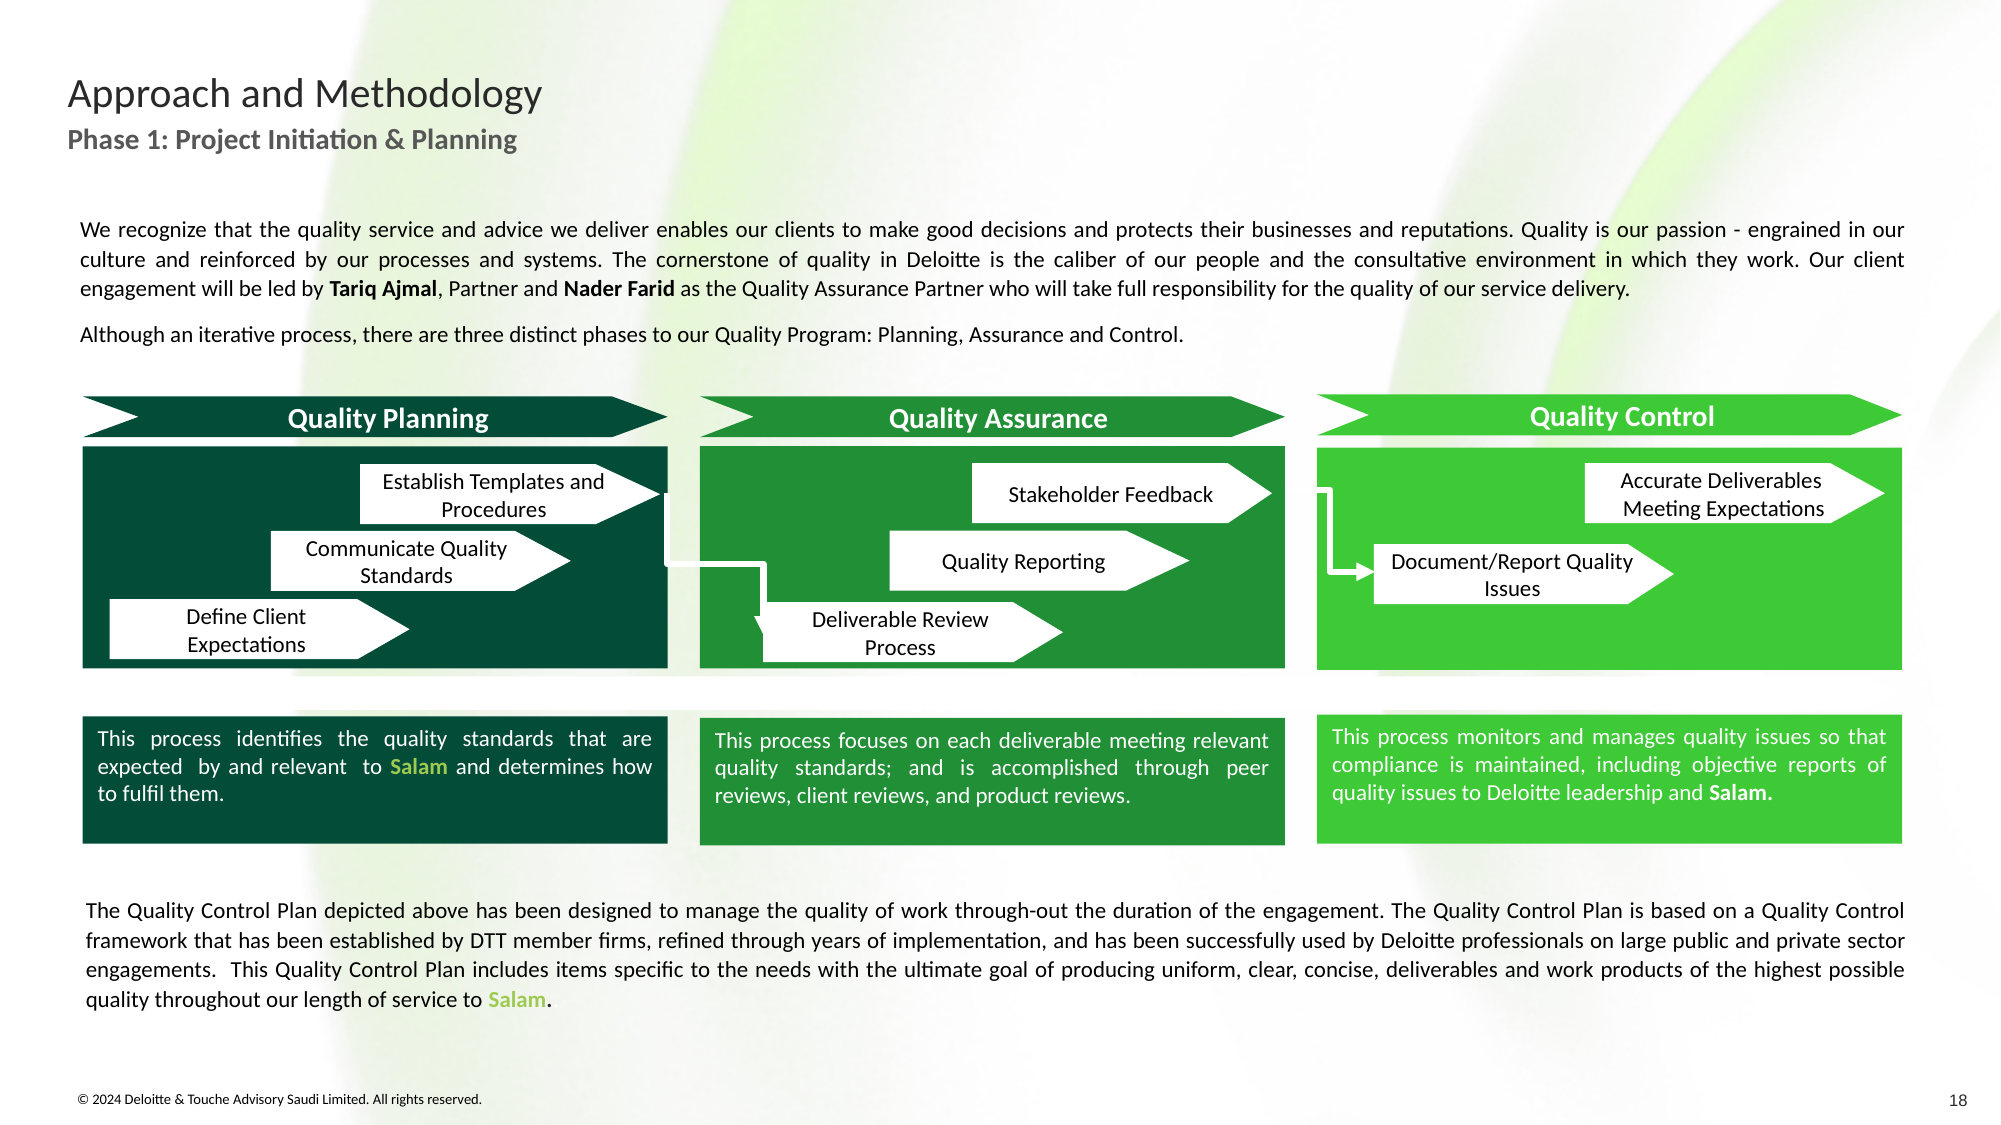

Approach and Methodology
Phase 1: Project Initiation & Planning
We recognize that the quality service and advice we deliver enables our clients to make good decisions and protects their businesses and reputations. Quality is our passion - engrained in our culture and reinforced by our processes and systems. The cornerstone of quality in Deloitte is the caliber of our people and the consultative environment in which they work. Our client engagement will be led by Tariq Ajmal, Partner and Nader Farid as the Quality Assurance Partner who will take full responsibility for the quality of our service delivery.
Although an iterative process, there are three distinct phases to our Quality Program: Planning, Assurance and Control.

    Quality Control
  Quality Assurance
    Quality Planning

Stakeholder Feedback
Accurate Deliverables
 Meeting Expectations
Establish Templates and Procedures
Quality Reporting
Communicate Quality Standards
Document/Report Quality Issues
Define Client Expectations
Deliverable Review Process
Deloitte Quality Control Lead
This process monitors and manages quality issues so that compliance is maintained, including objective reports of quality issues to Deloitte leadership and Salam.
This process identifies the quality standards that are expected  by and relevant  to Salam and determines how to fulfil them.
This process focuses on each deliverable meeting relevant quality standards; and is accomplished through peer reviews, client reviews, and product reviews.
The Quality Control Plan depicted above has been designed to manage the quality of work through-out the duration of the engagement. The Quality Control Plan is based on a Quality Control framework that has been established by DTT member firms, refined through years of implementation, and has been successfully used by Deloitte professionals on large public and private sector engagements.  This Quality Control Plan includes items specific to the needs with the ultimate goal of producing uniform, clear, concise, deliverables and work products of the highest possible quality throughout our length of service to Salam..